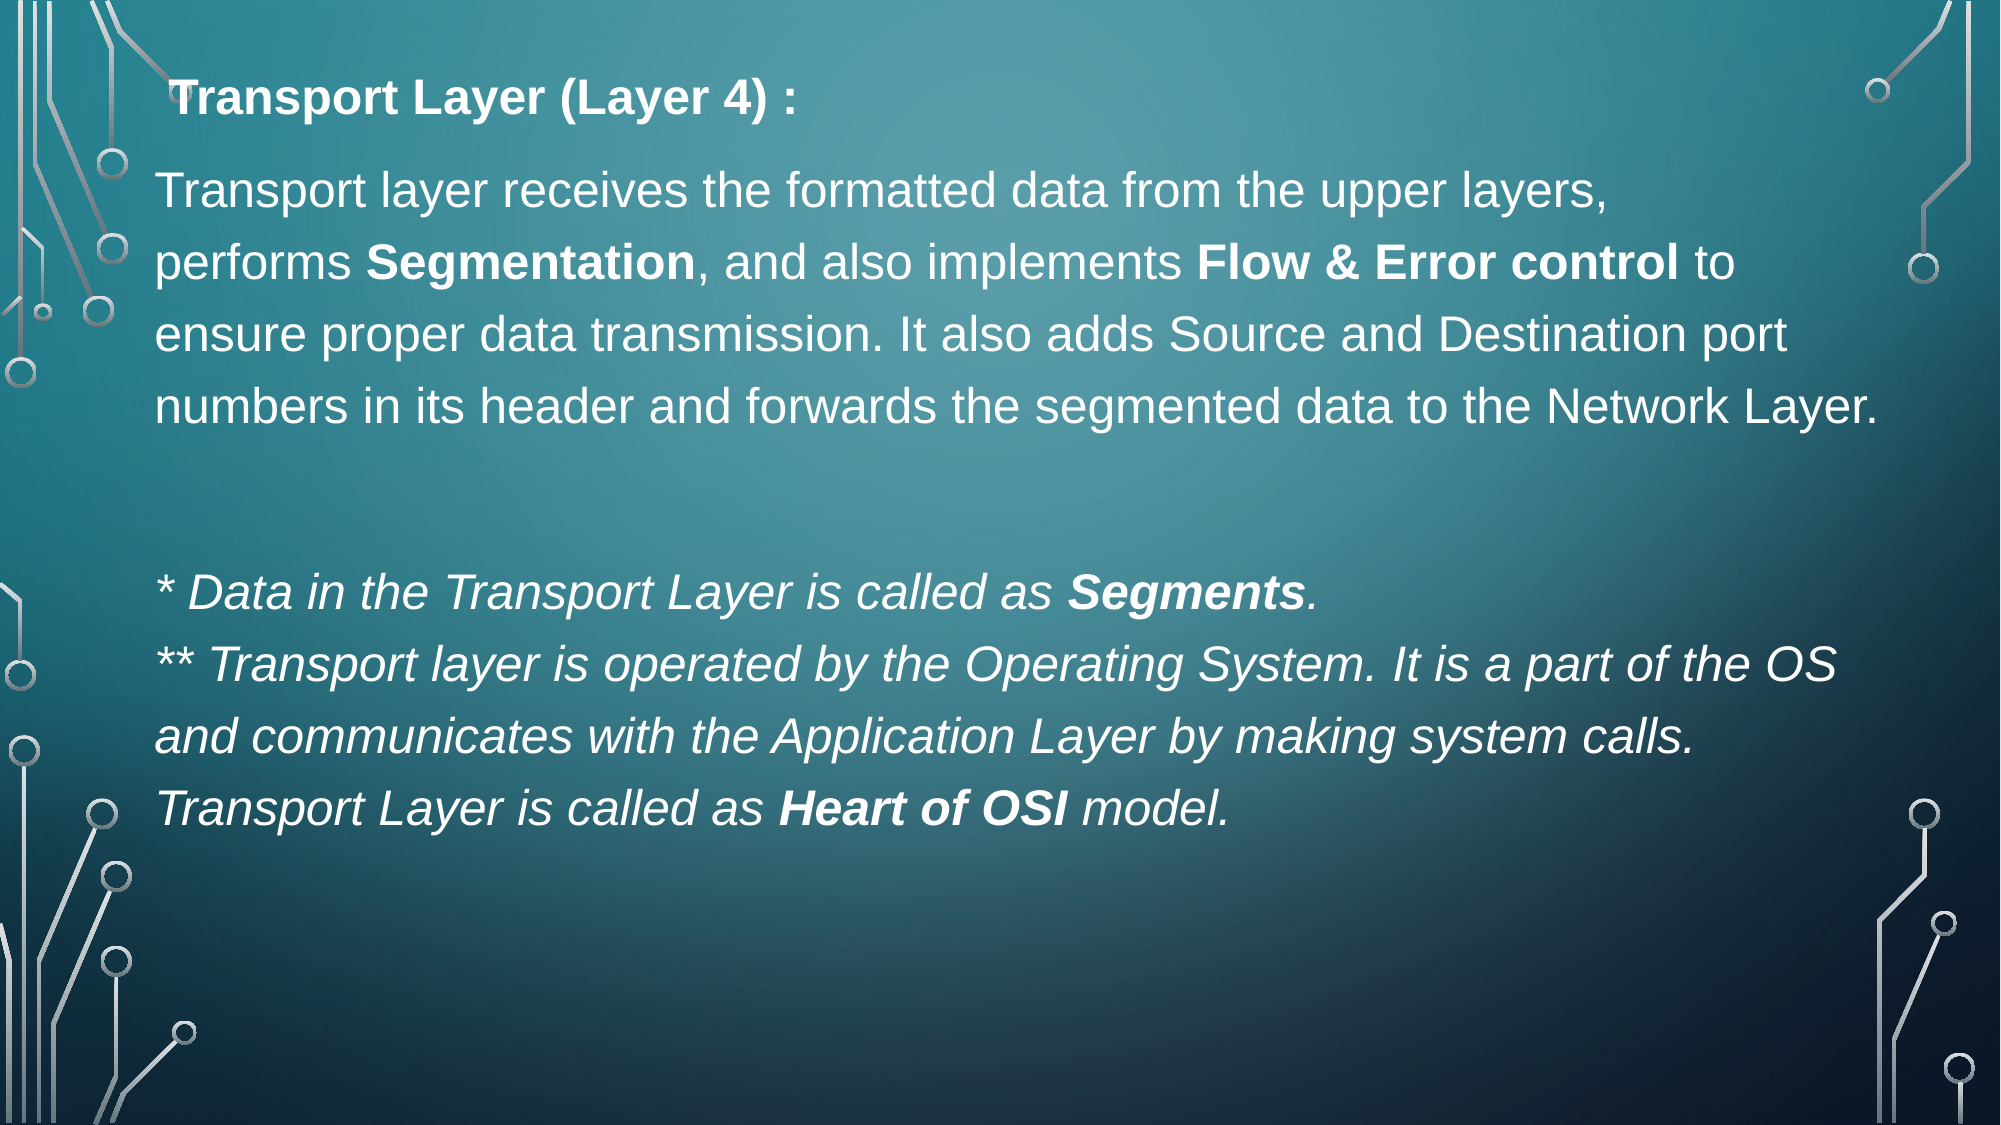

Transport Layer (Layer 4) :
Transport layer receives the formatted data from the upper layers, performs Segmentation, and also implements Flow & Error control to ensure proper data transmission. It also adds Source and Destination port numbers in its header and forwards the segmented data to the Network Layer.

* Data in the Transport Layer is called as Segments. 
** Transport layer is operated by the Operating System. It is a part of the OS and communicates with the Application Layer by making system calls. 
Transport Layer is called as Heart of OSI model.